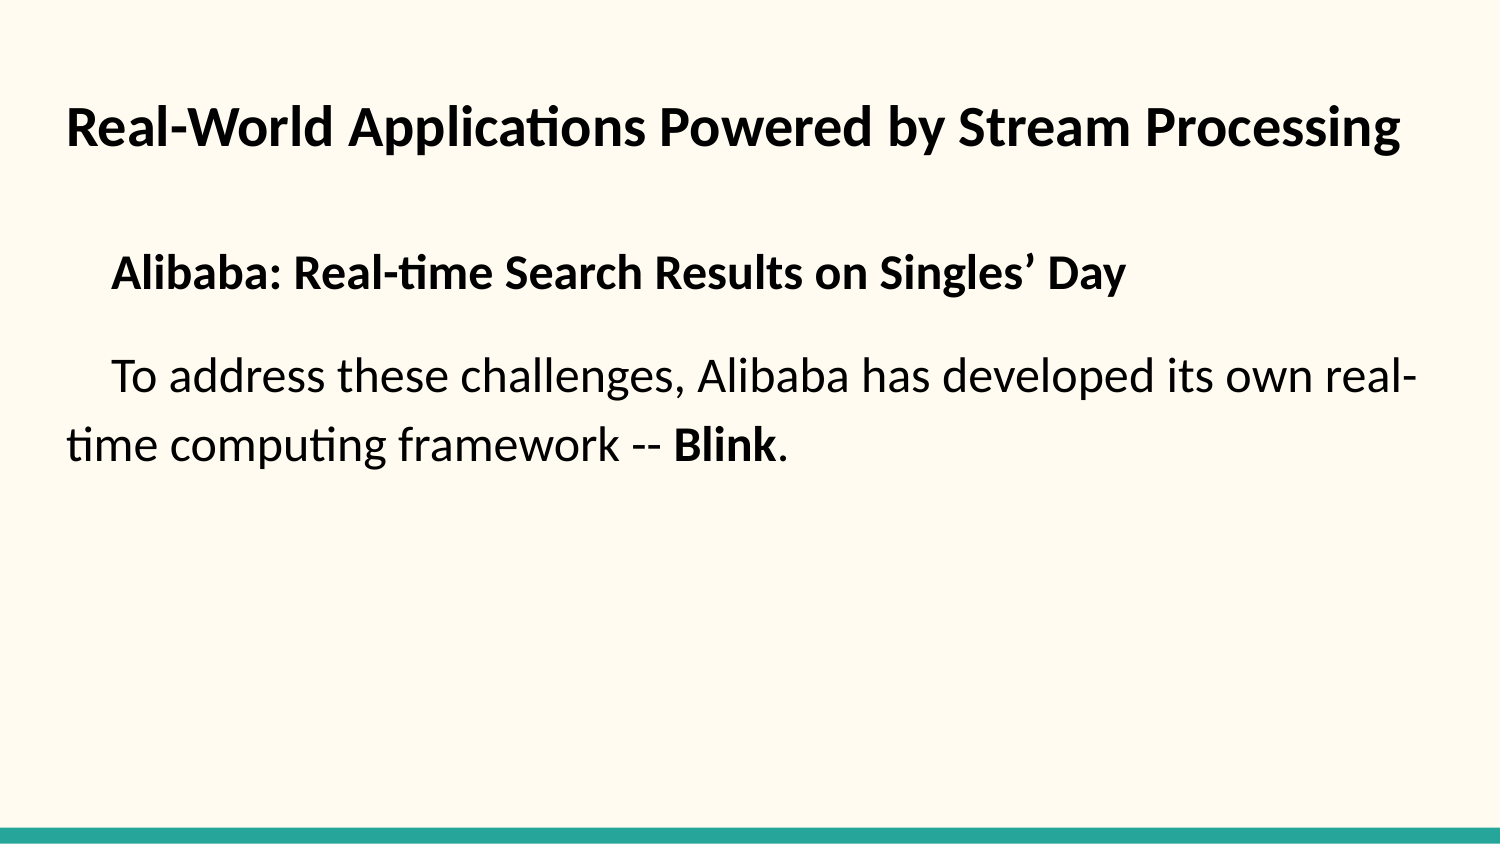

# Real-World Applications Powered by Stream Processing

    Alibaba: Real-time Search Results on Singles’ Day
    To address these challenges, Alibaba has developed its own real-time computing framework -- Blink.